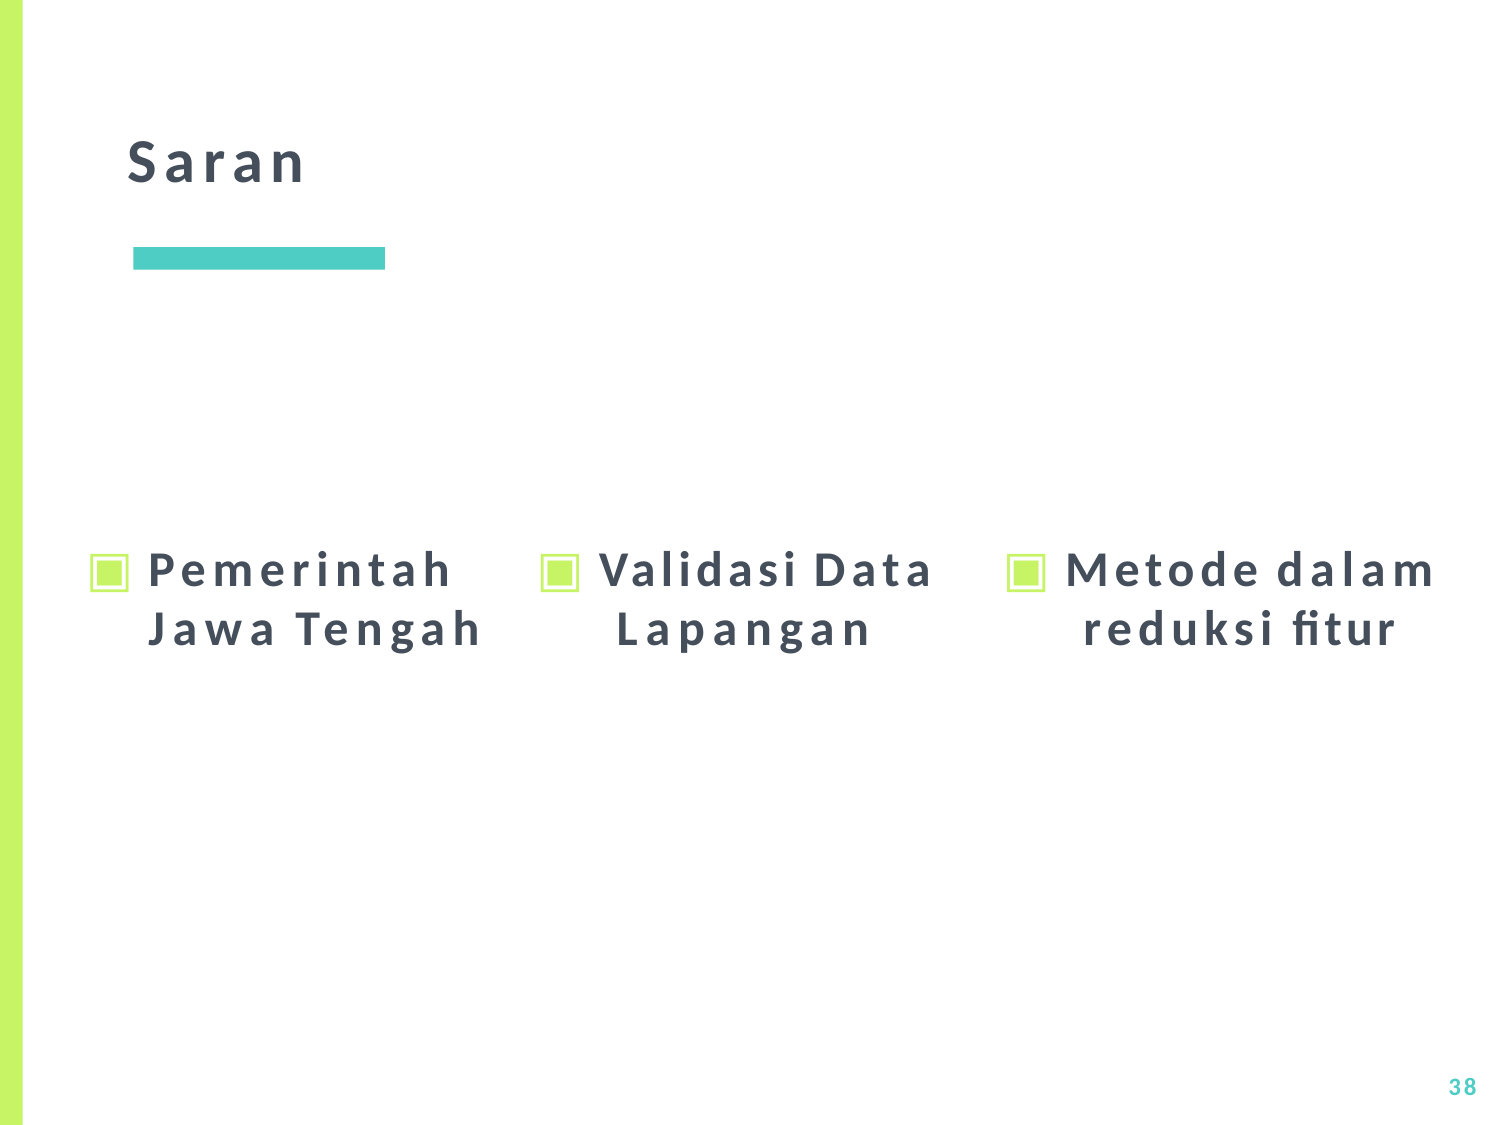

# Saran

▣	Pemerintah  Jawa Tengah
▣	Validasi Data  Lapangan
▣	Metode dalam  reduksi fitur
38